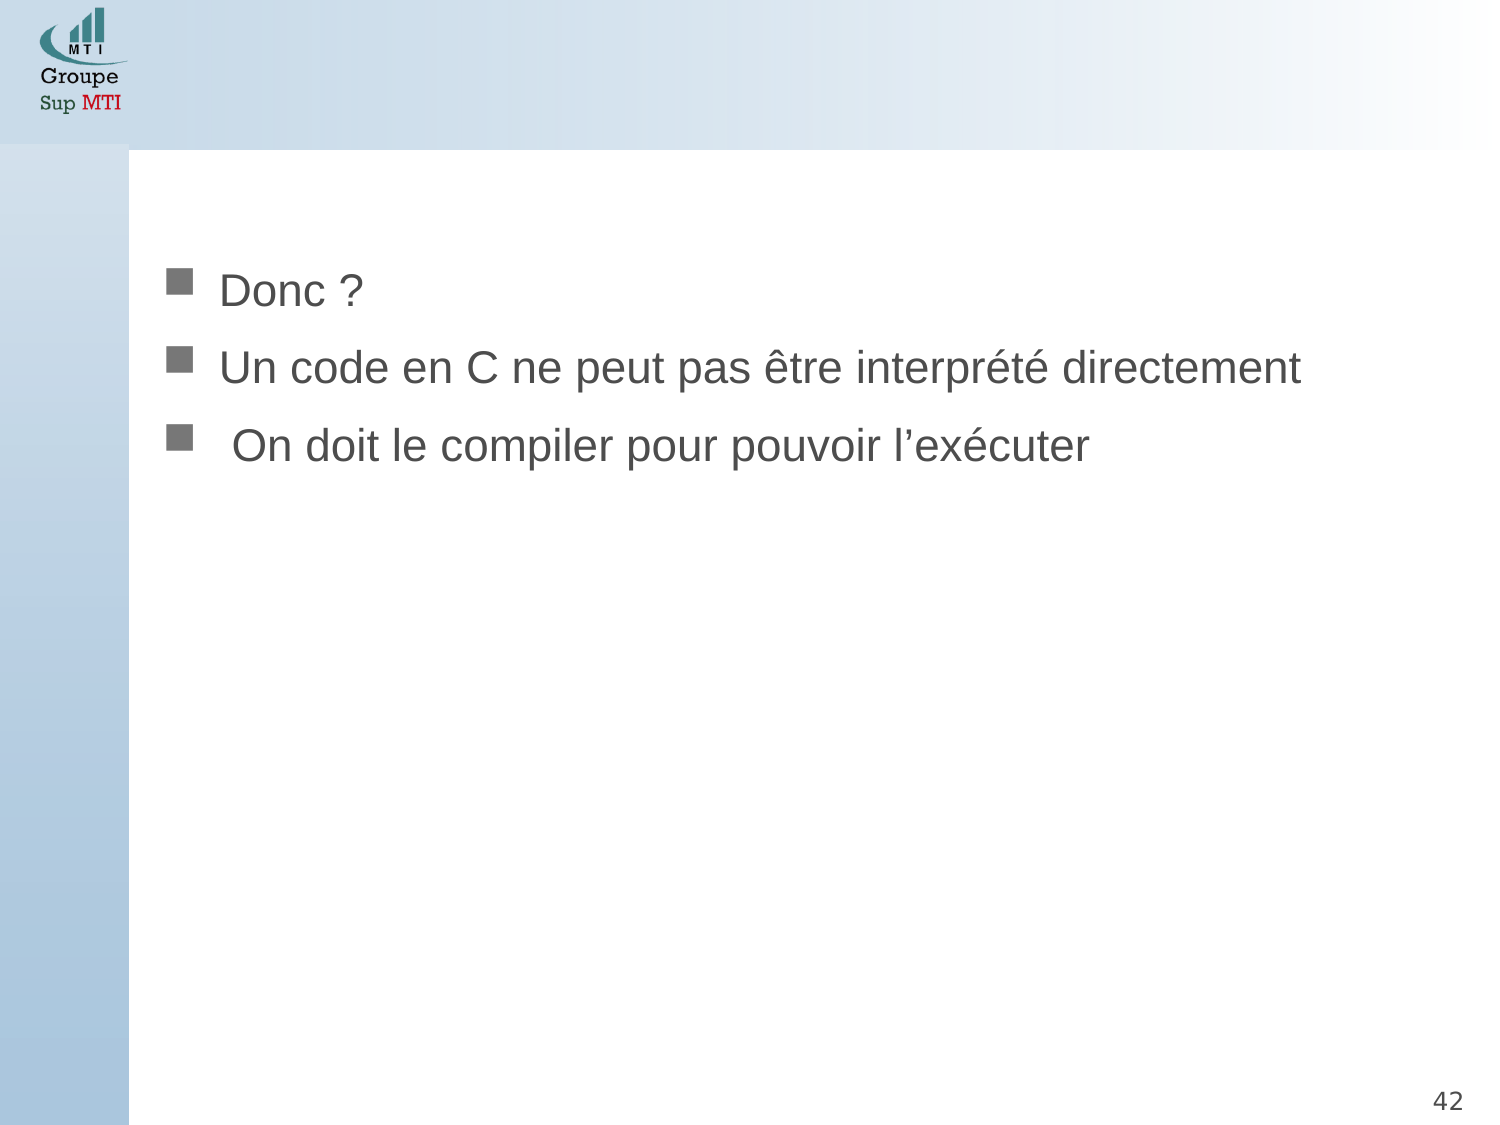

Donc ?
Un code en C ne peut pas être interprété directement
 On doit le compiler pour pouvoir l’exécuter